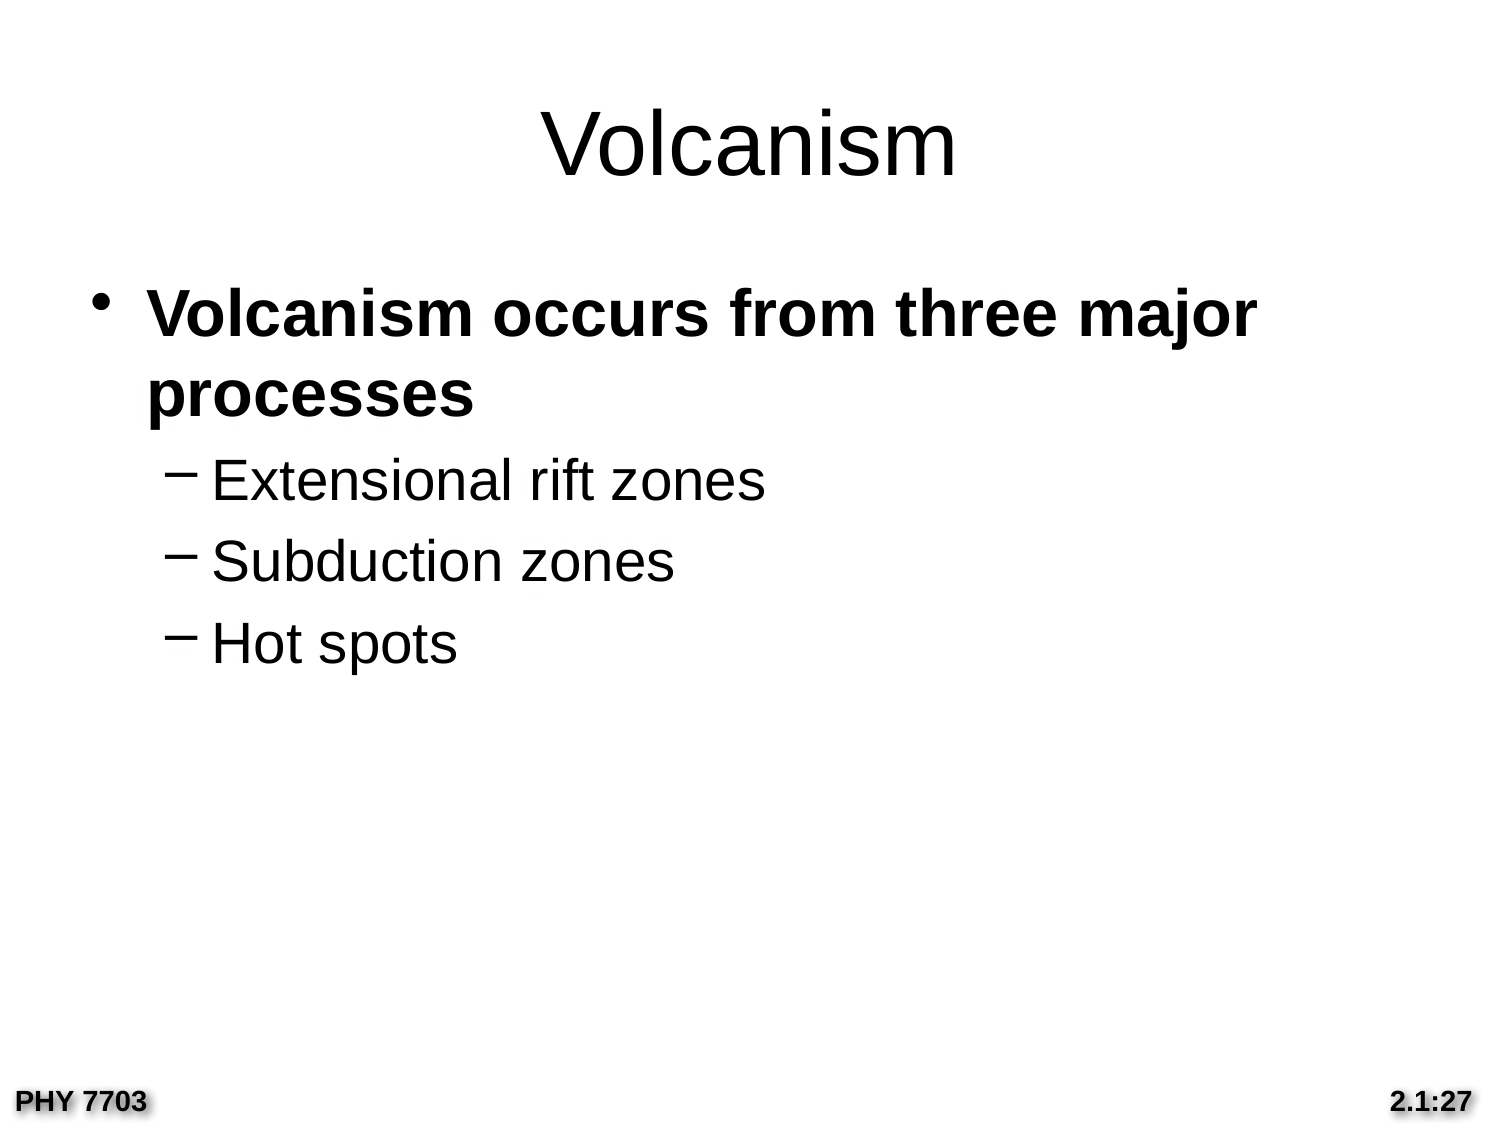

# Volcanism
Volcanism occurs from three major processes
Extensional rift zones
Subduction zones
Hot spots